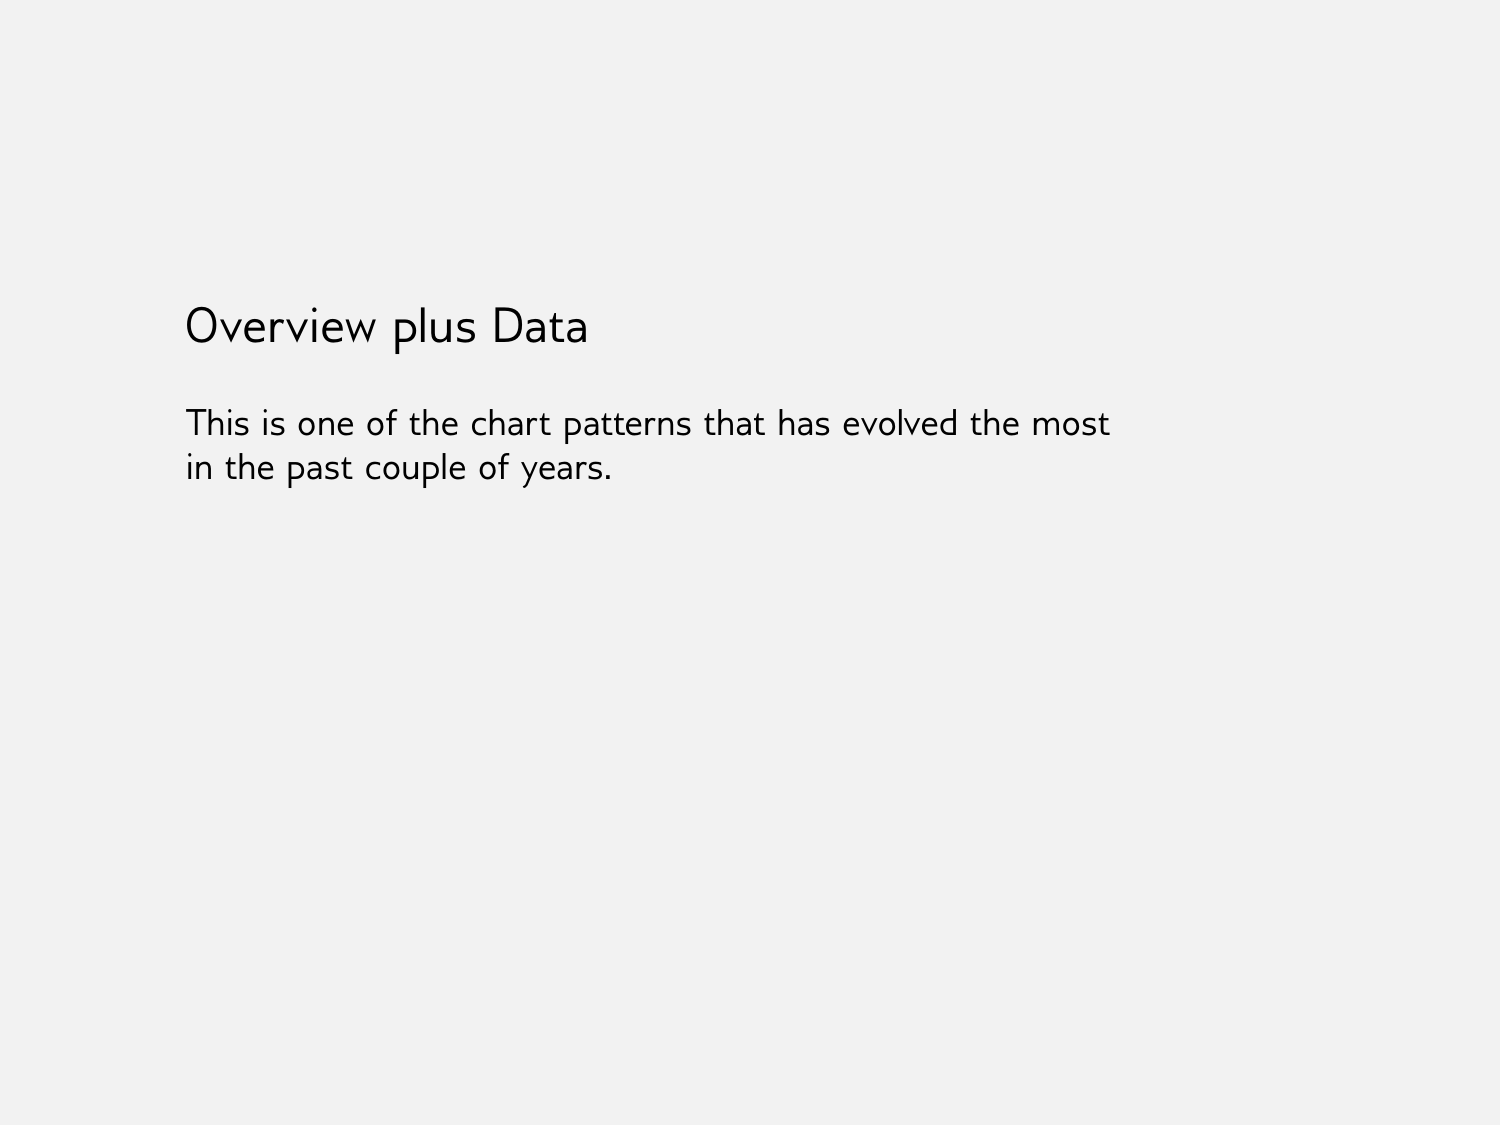

Overview plus Data

This is one of the chart patterns that has evolved the most in the past couple of years.